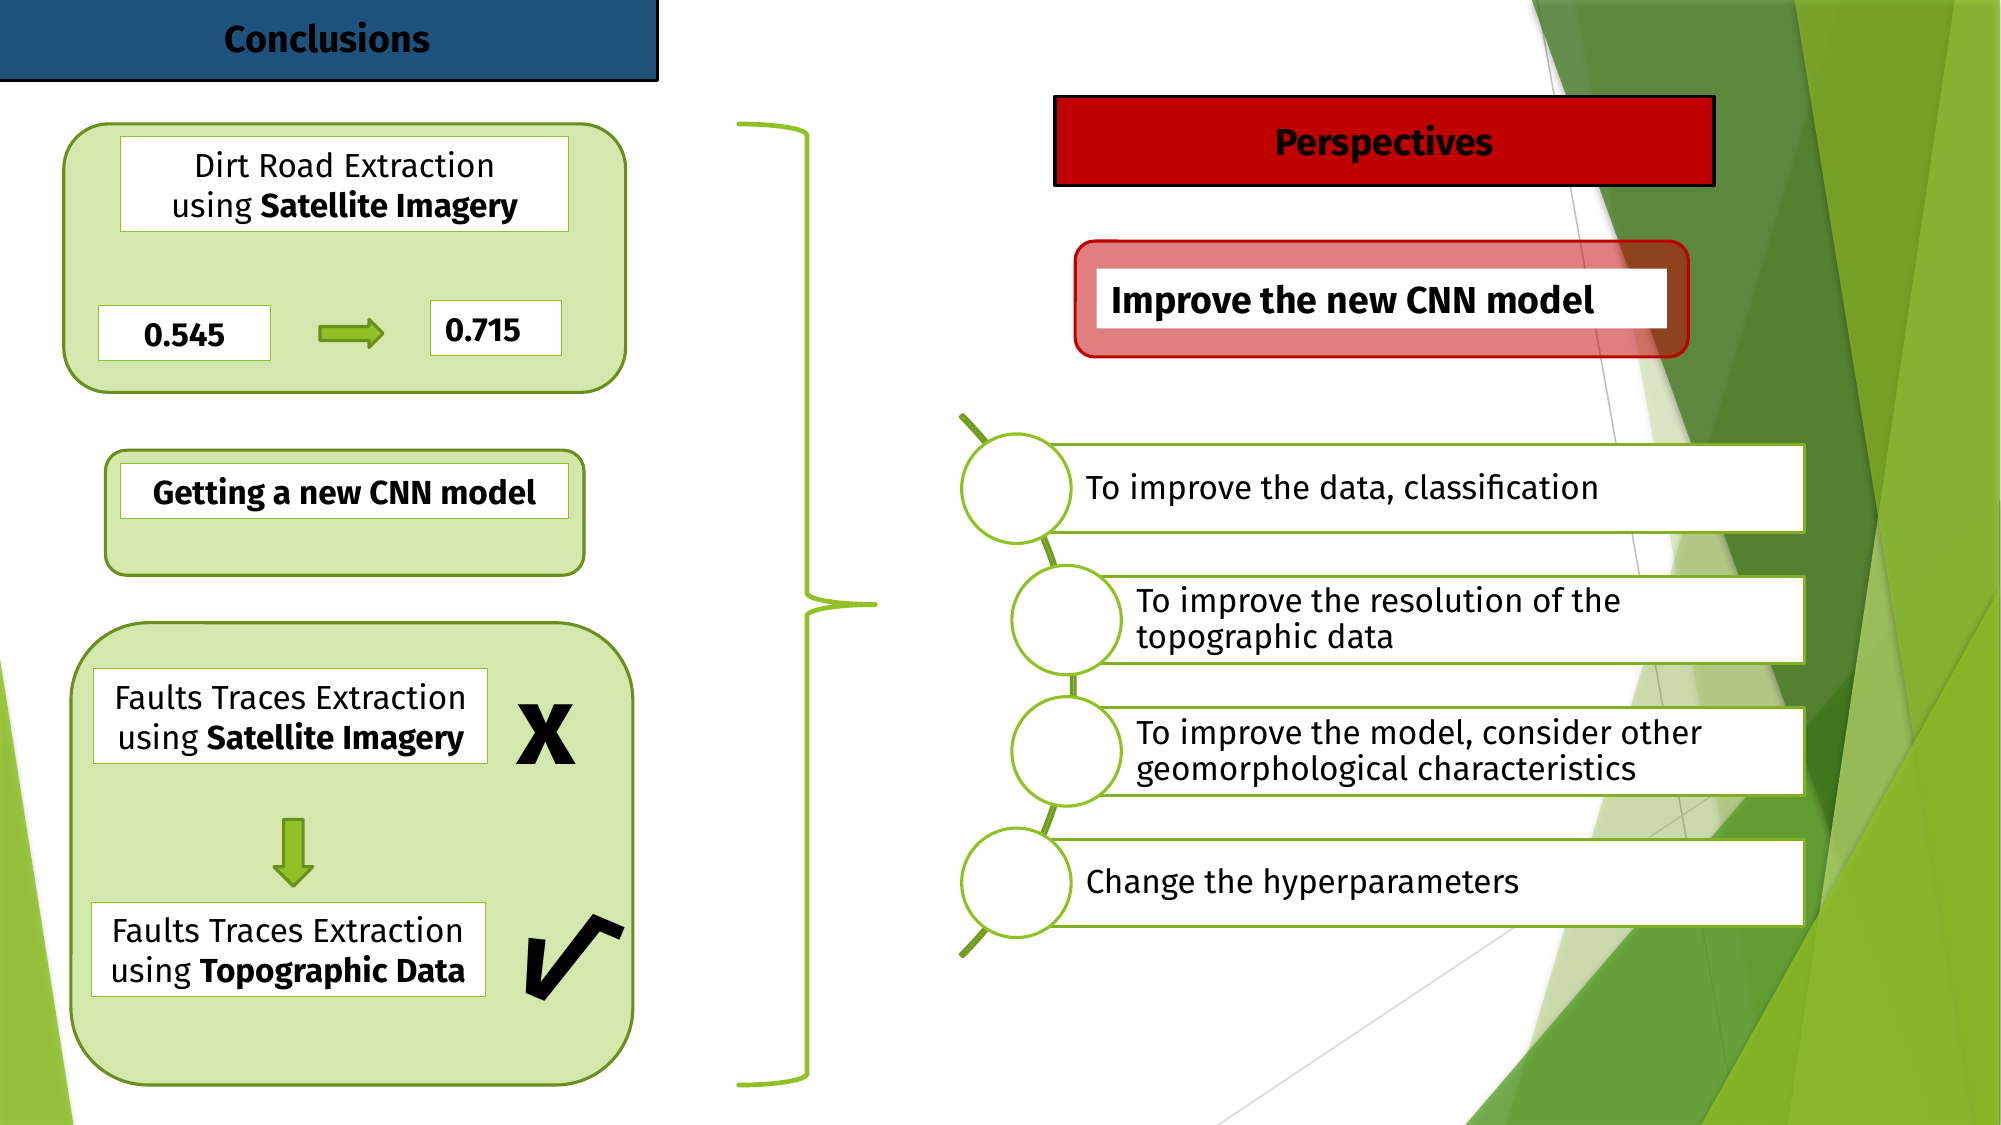

Conclusions
Perspectives

Dirt Road Extraction
using Satellite Imagery

Improve the new CNN model
0.715
0.545

To improve the data, classification
To improve the resolution of the topographic data
To improve the model, consider other geomorphological characteristics
Change the hyperparameters

Getting a new CNN model

x
Faults Traces Extraction
using Satellite Imagery

√
Faults Traces Extraction
using Topographic Data